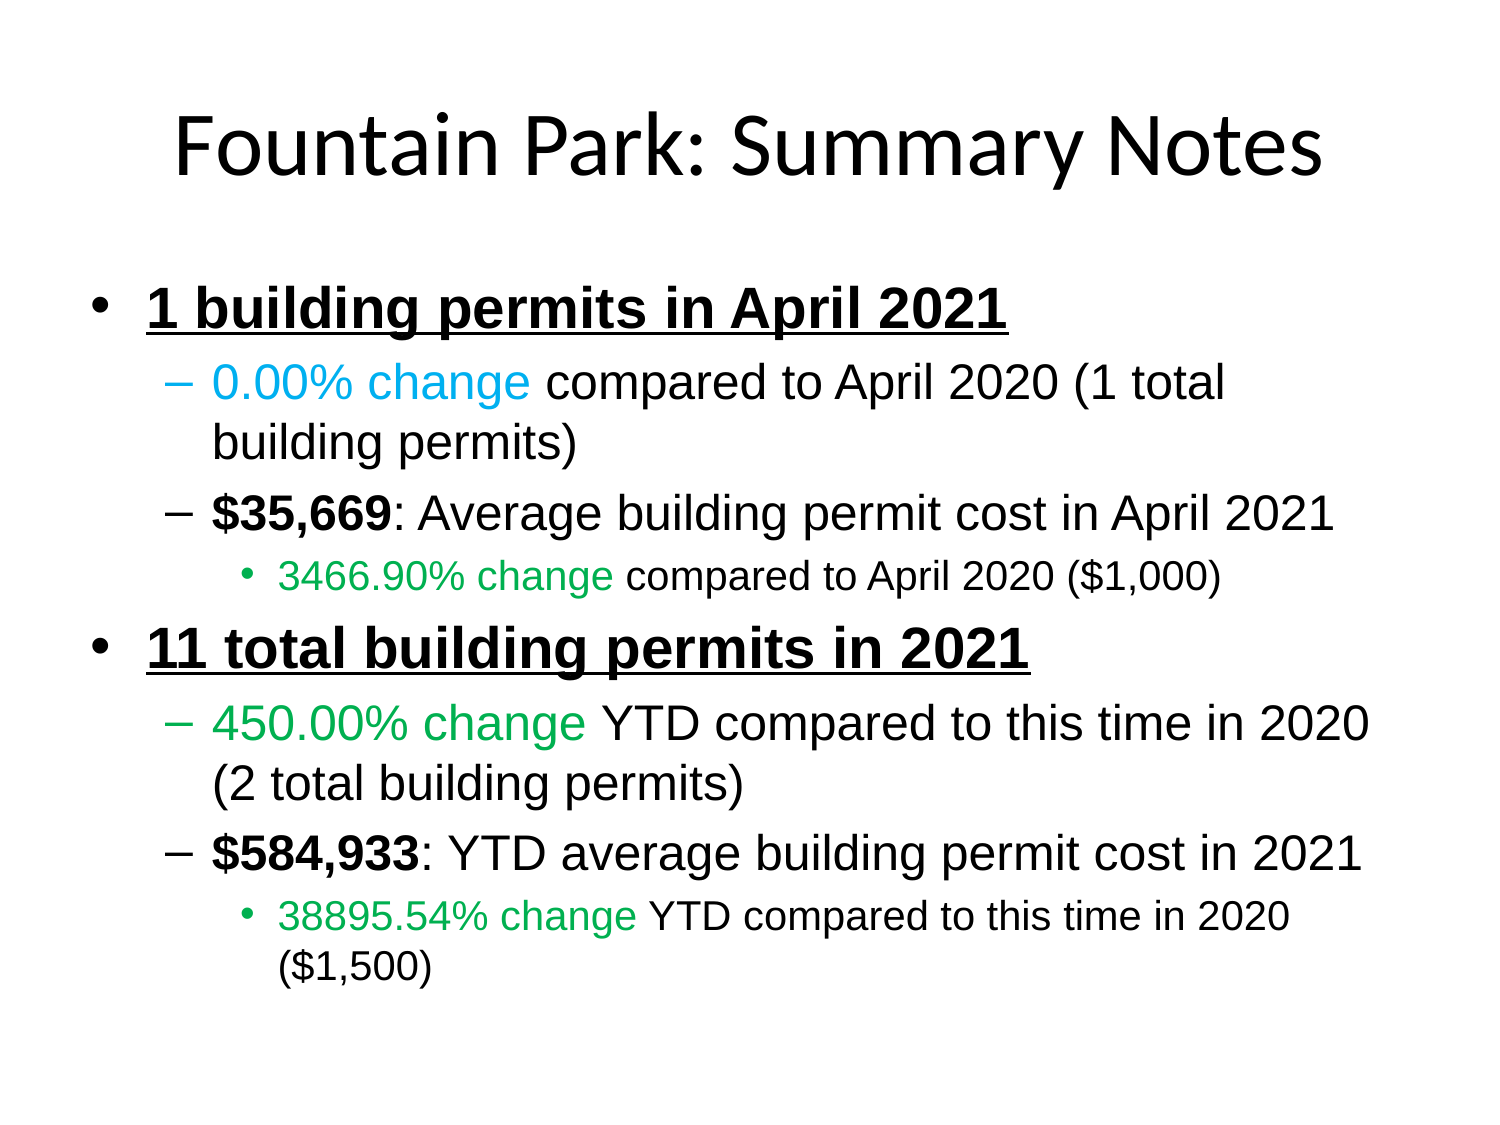

# Fountain Park: Summary Notes
1 building permits in April 2021
0.00% change compared to April 2020 (1 total building permits)
$35,669: Average building permit cost in April 2021
3466.90% change compared to April 2020 ($1,000)
11 total building permits in 2021
450.00% change YTD compared to this time in 2020 (2 total building permits)
$584,933: YTD average building permit cost in 2021
38895.54% change YTD compared to this time in 2020 ($1,500)